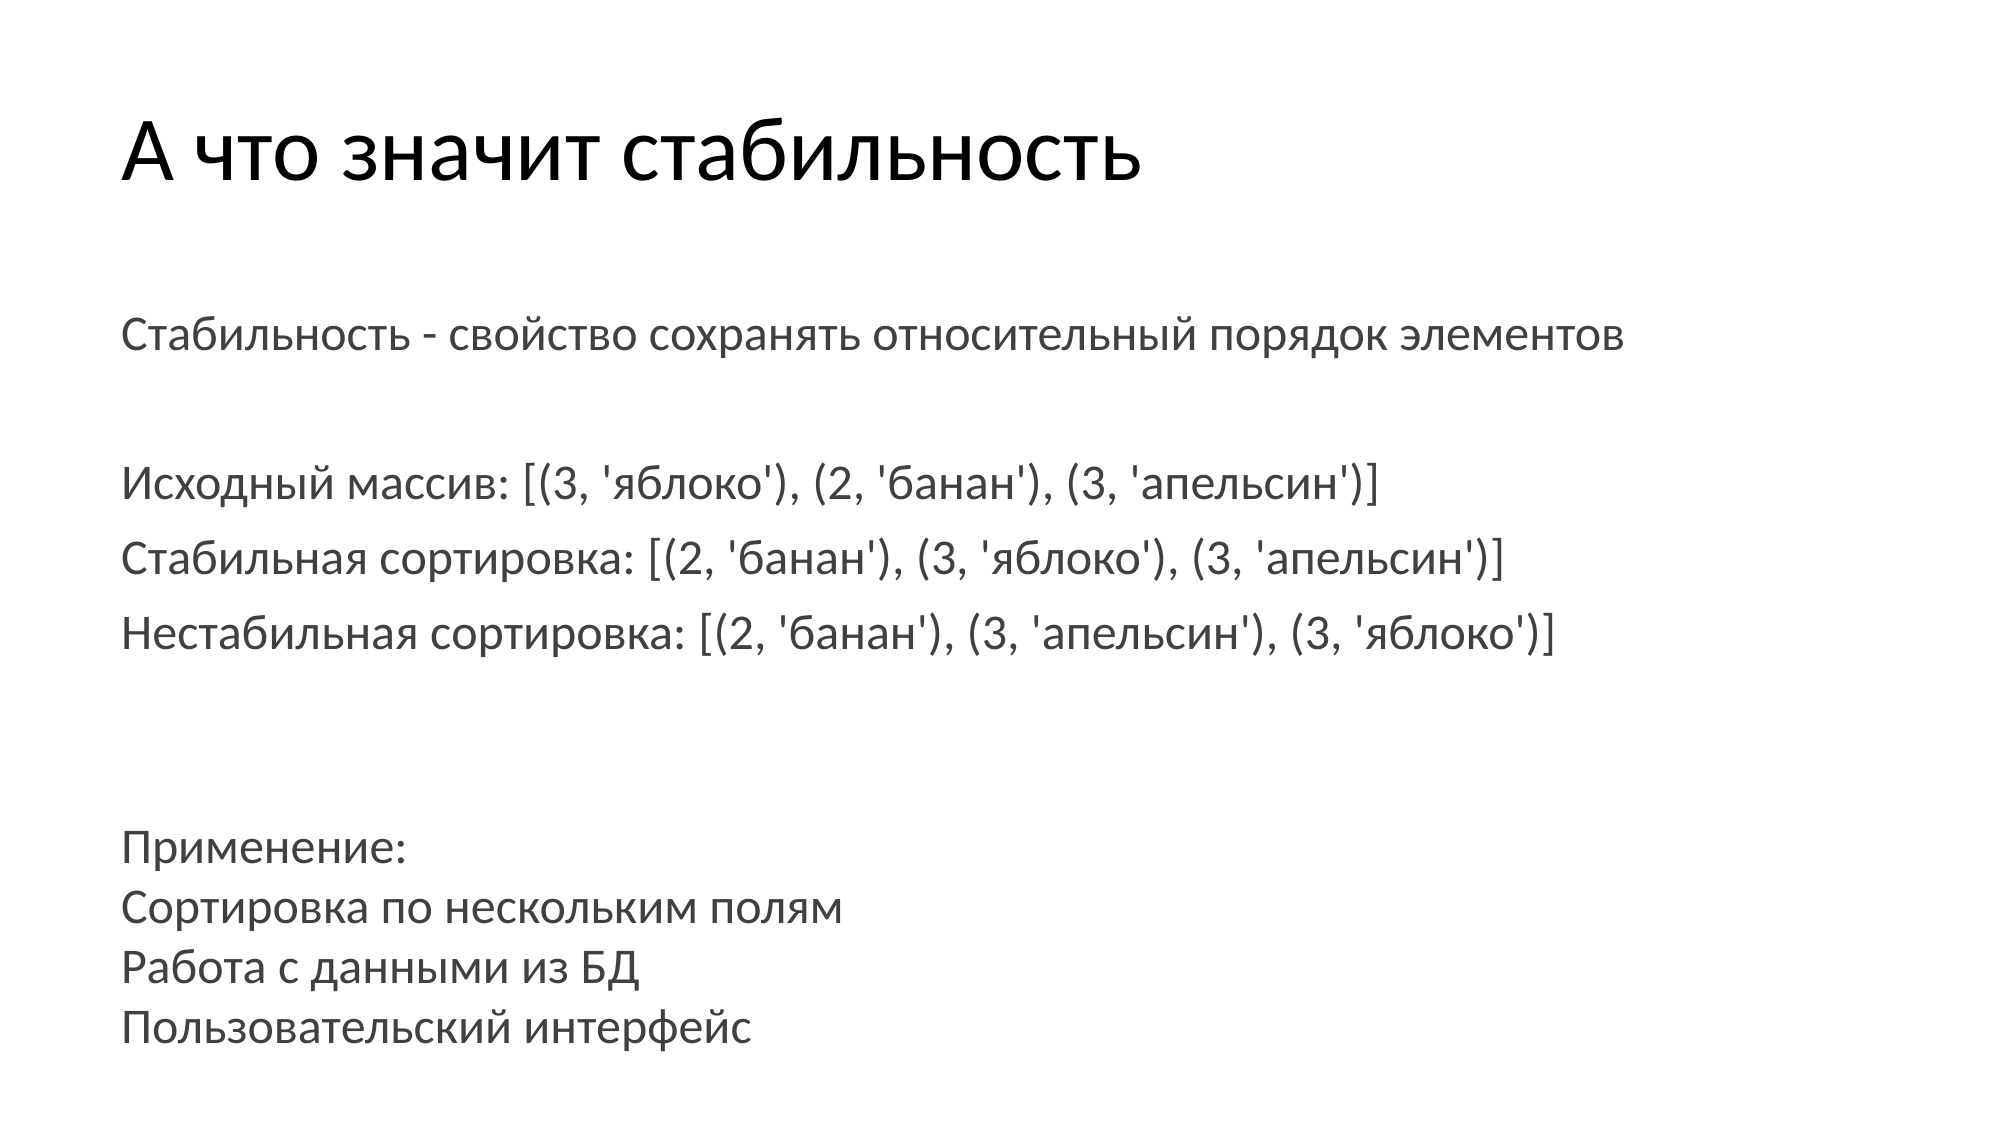

# А что значит стабильность
Стабильность - свойство сохранять относительный порядок элементов

Исходный массив: [(3, 'яблоко'), (2, 'банан'), (3, 'апельсин')]
Стабильная сортировка: [(2, 'банан'), (3, 'яблоко'), (3, 'апельсин')]
Нестабильная сортировка: [(2, 'банан'), (3, 'апельсин'), (3, 'яблоко')]

Применение:
Сортировка по нескольким полям
Работа с данными из БД
Пользовательский интерфейс